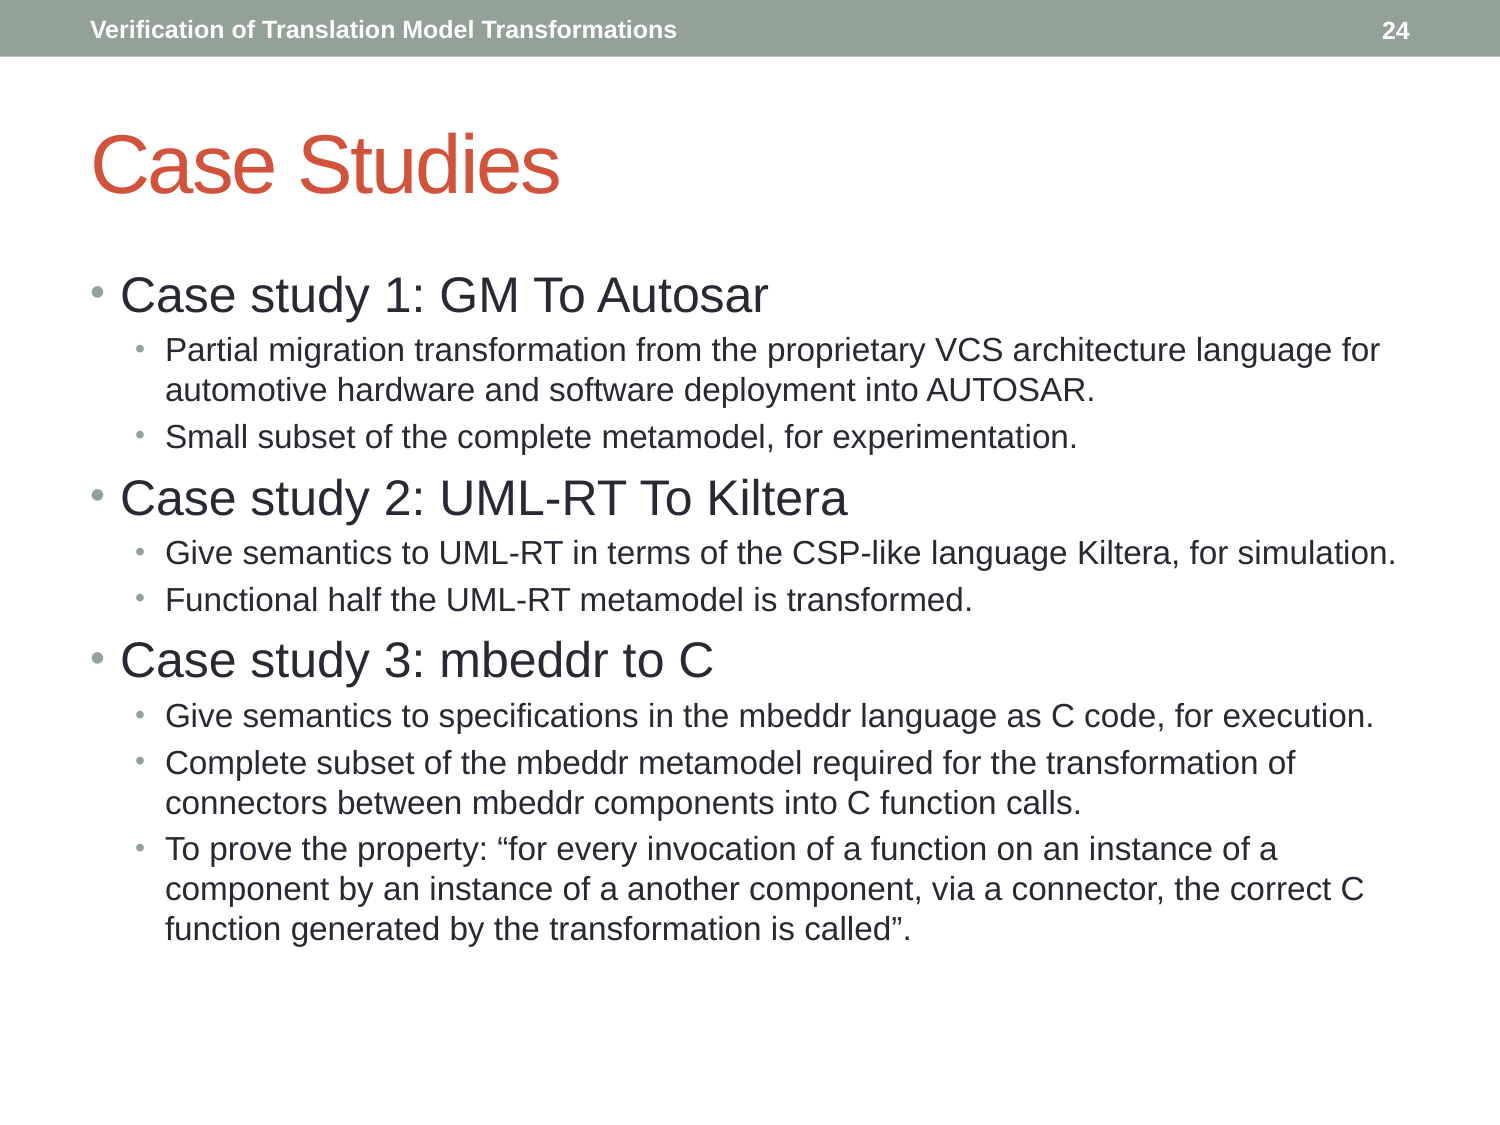

24
# Case Studies
Case study 1: GM To Autosar
Partial migration transformation from the proprietary VCS architecture language for automotive hardware and software deployment into AUTOSAR.
Small subset of the complete metamodel, for experimentation.
Case study 2: UML-RT To Kiltera
Give semantics to UML-RT in terms of the CSP-like language Kiltera, for simulation.
Functional half the UML-RT metamodel is transformed.
Case study 3: mbeddr to C
Give semantics to specifications in the mbeddr language as C code, for execution.
Complete subset of the mbeddr metamodel required for the transformation of  connectors between mbeddr components into C function calls.
To prove the property: “for every invocation of a function on an instance of a component by an instance of a another component, via a connector, the correct C function generated by the transformation is called”.